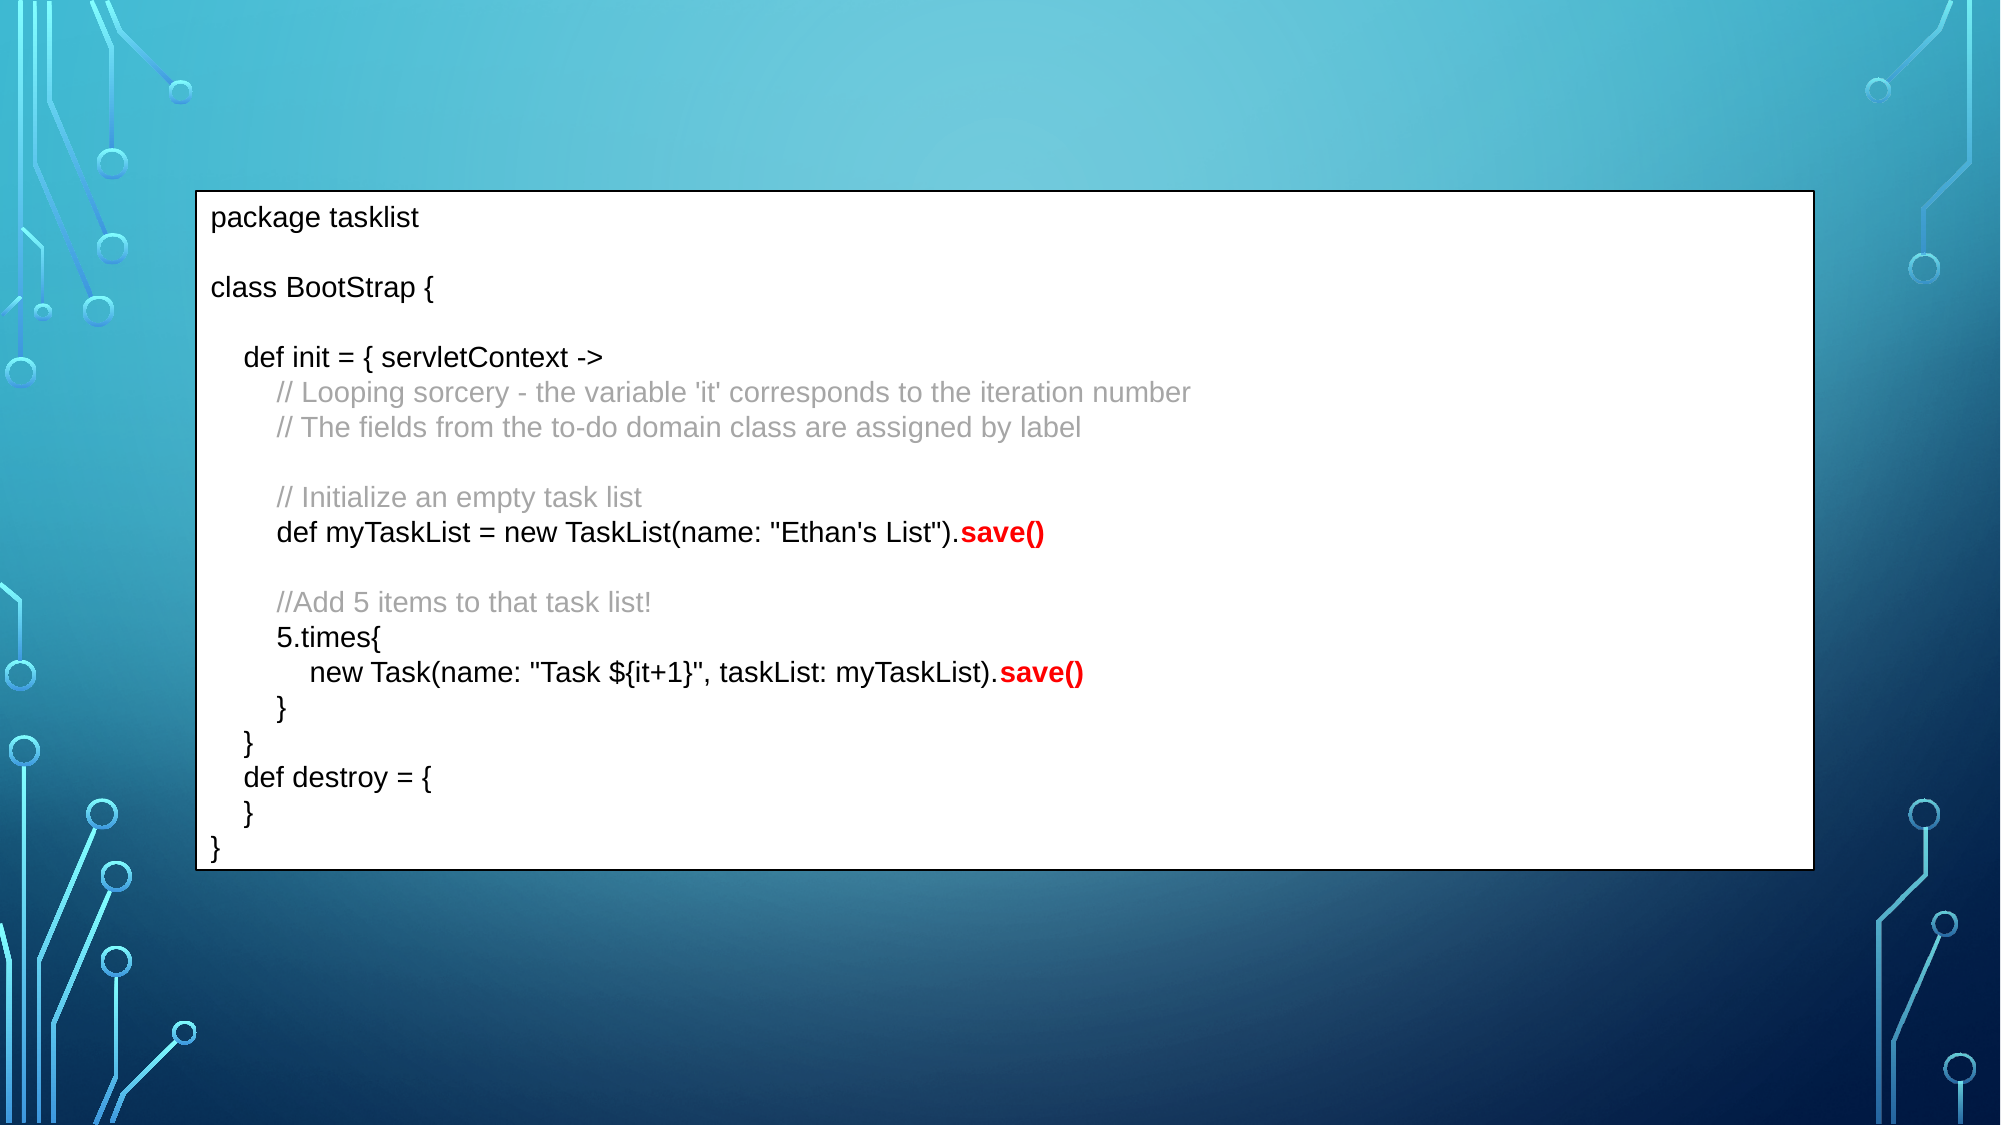

package tasklist

class BootStrap {

    def init = { servletContext ->
        // Looping sorcery - the variable 'it' corresponds to the iteration number
        // The fields from the to-do domain class are assigned by label

        // Initialize an empty task list
        def myTaskList = new TaskList(name: "Ethan's List").save()

        //Add 5 items to that task list!
        5.times{
            new Task(name: "Task ${it+1}", taskList: myTaskList).save()
        }
    }
    def destroy = {
    }
}